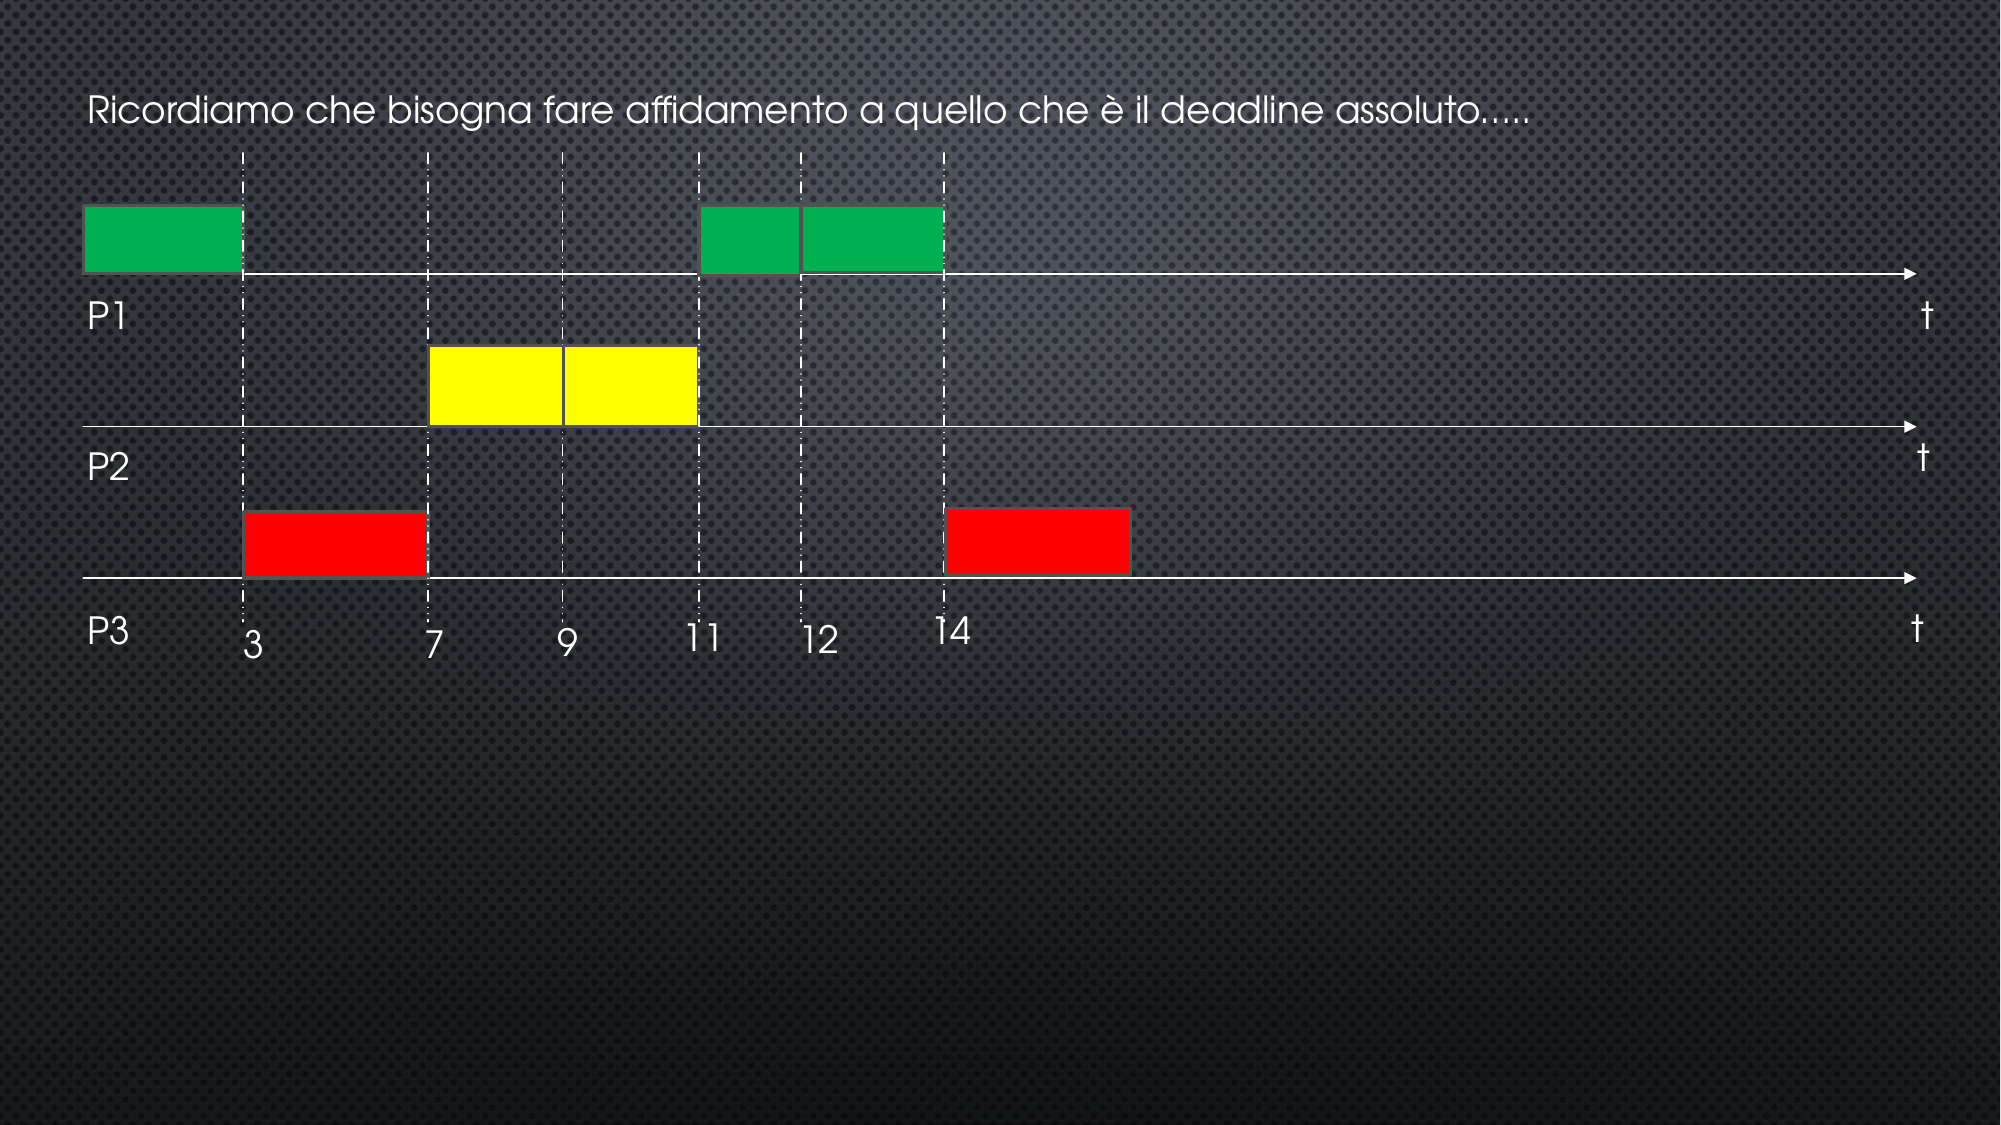

Ricordiamo che bisogna fare affidamento a quello che è il deadline assoluto…..

P1
t

t
P2

t
P3
14
11
12
9
3
7